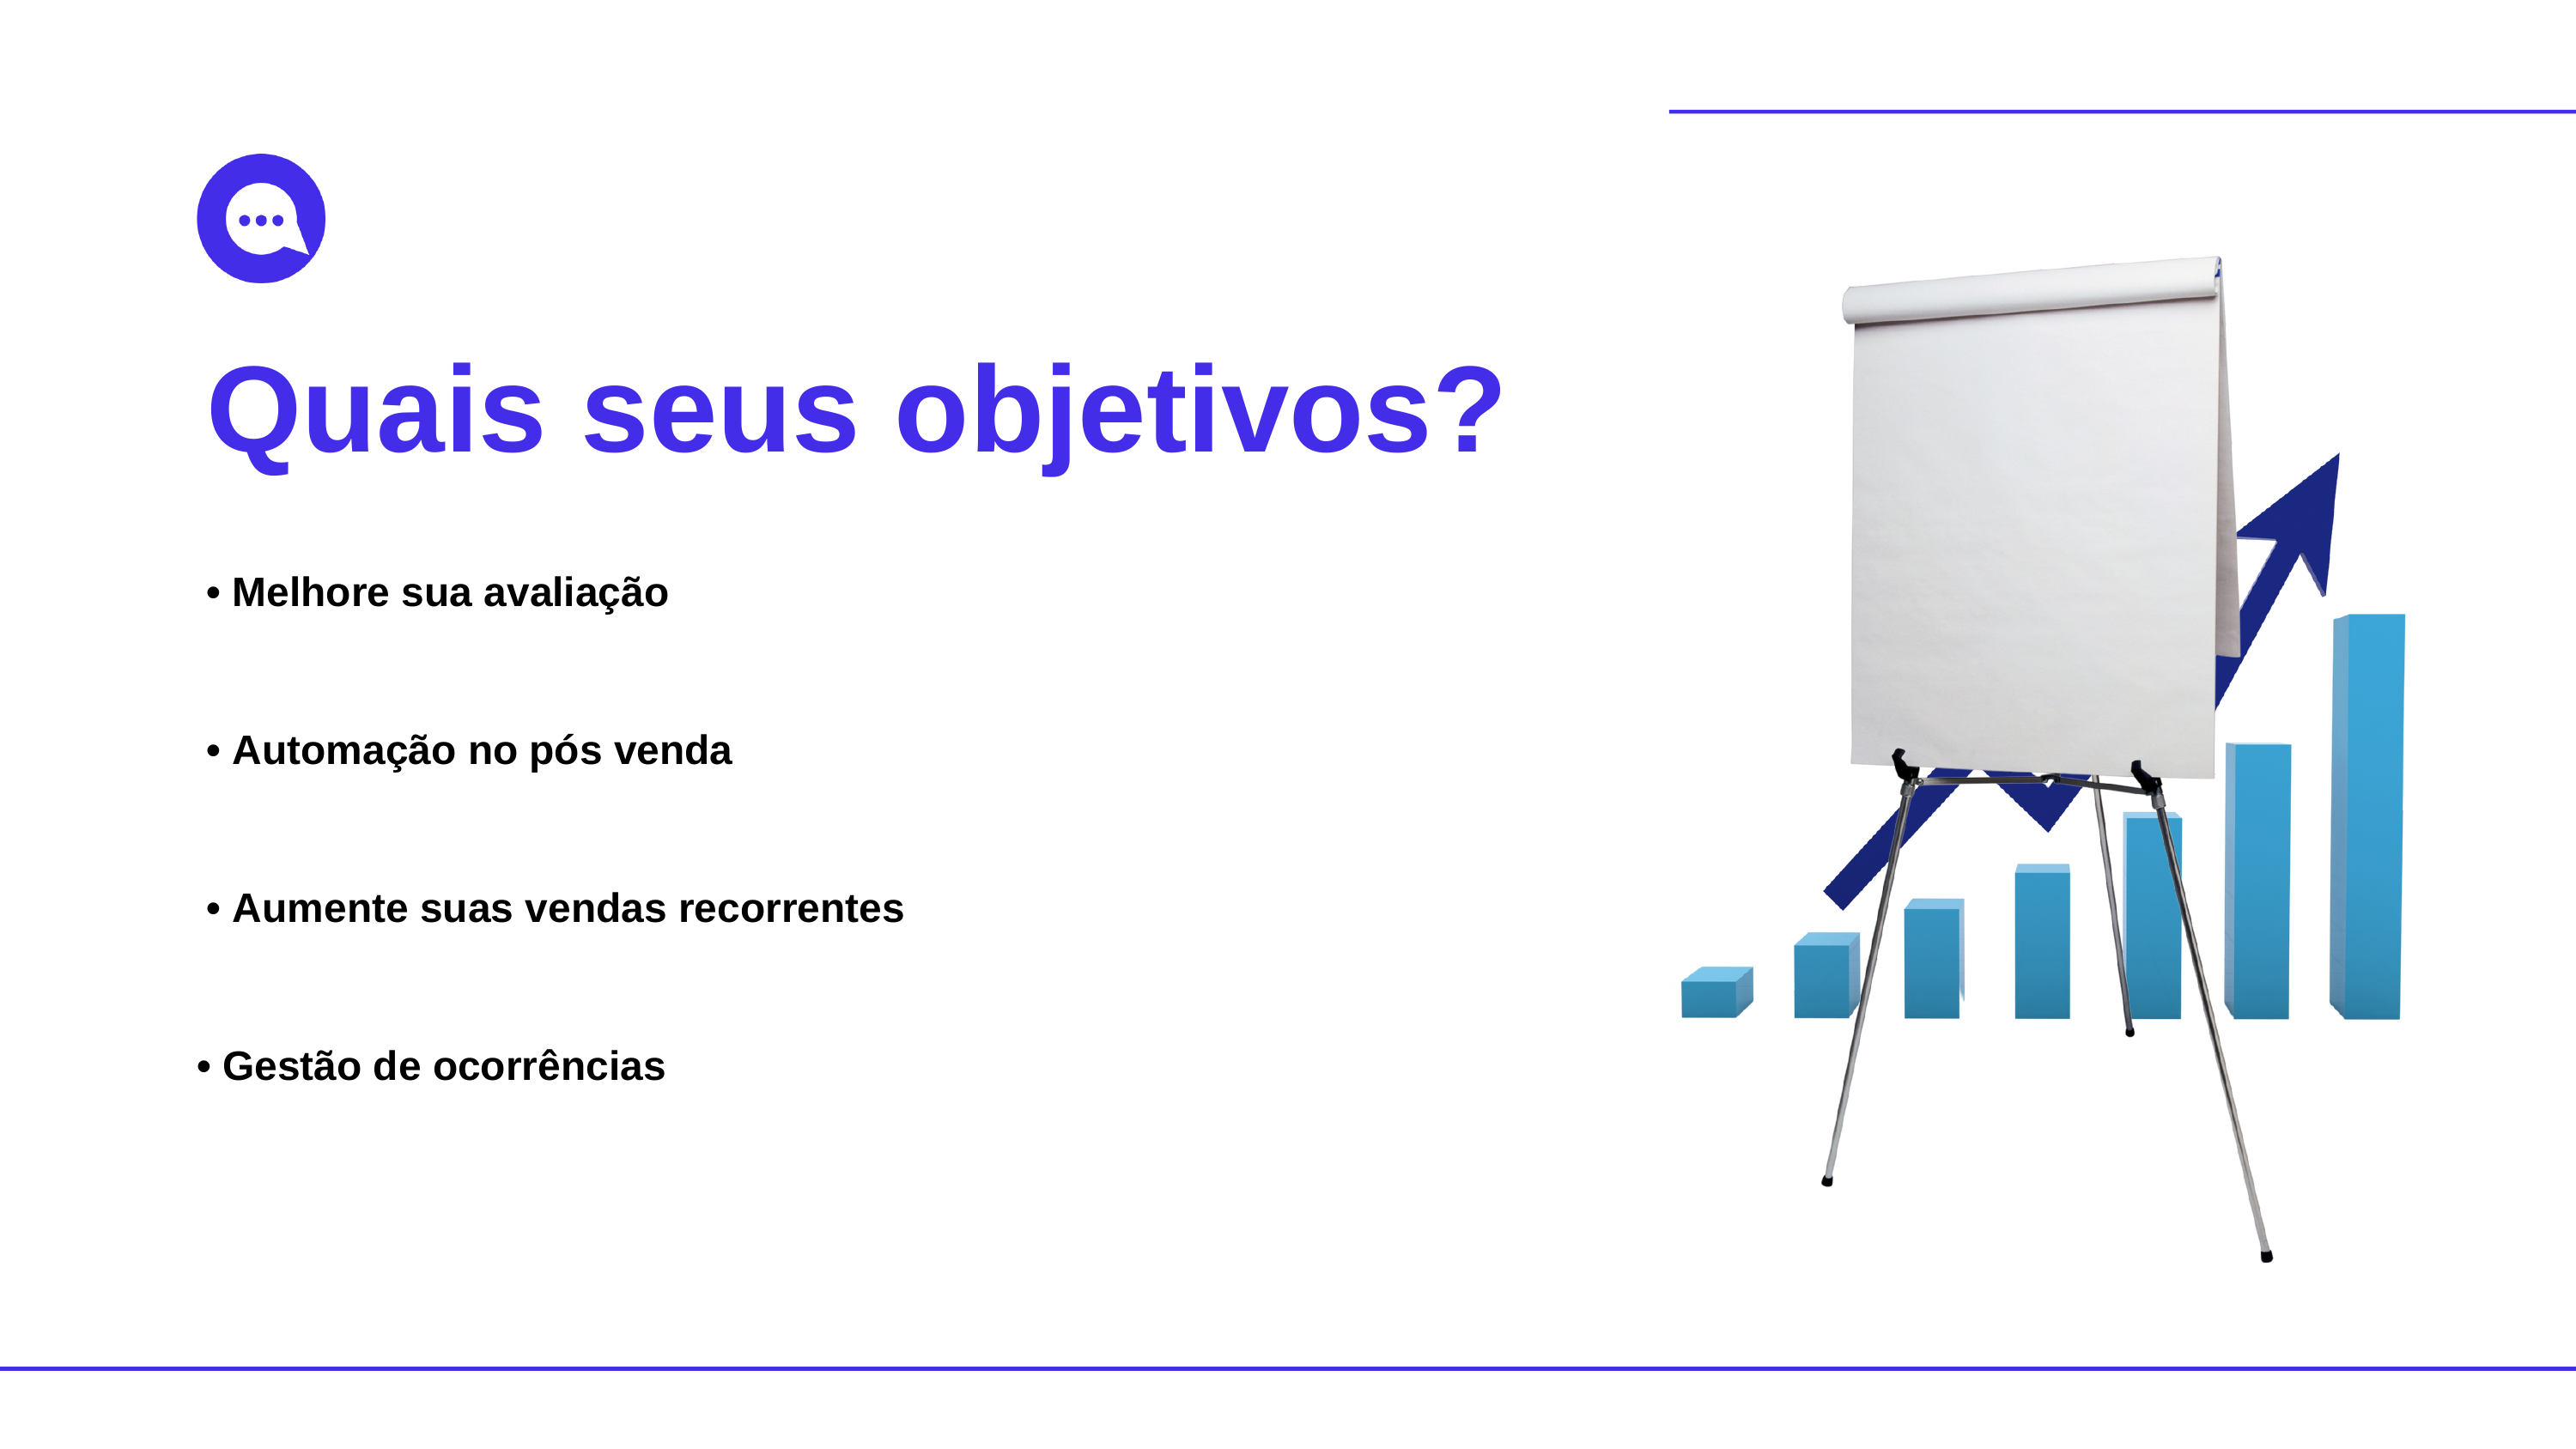

Quais seus objetivos?

• Melhore sua avaliação
• Automação no pós venda
• Aumente suas vendas recorrentes
• Gestão de ocorrências